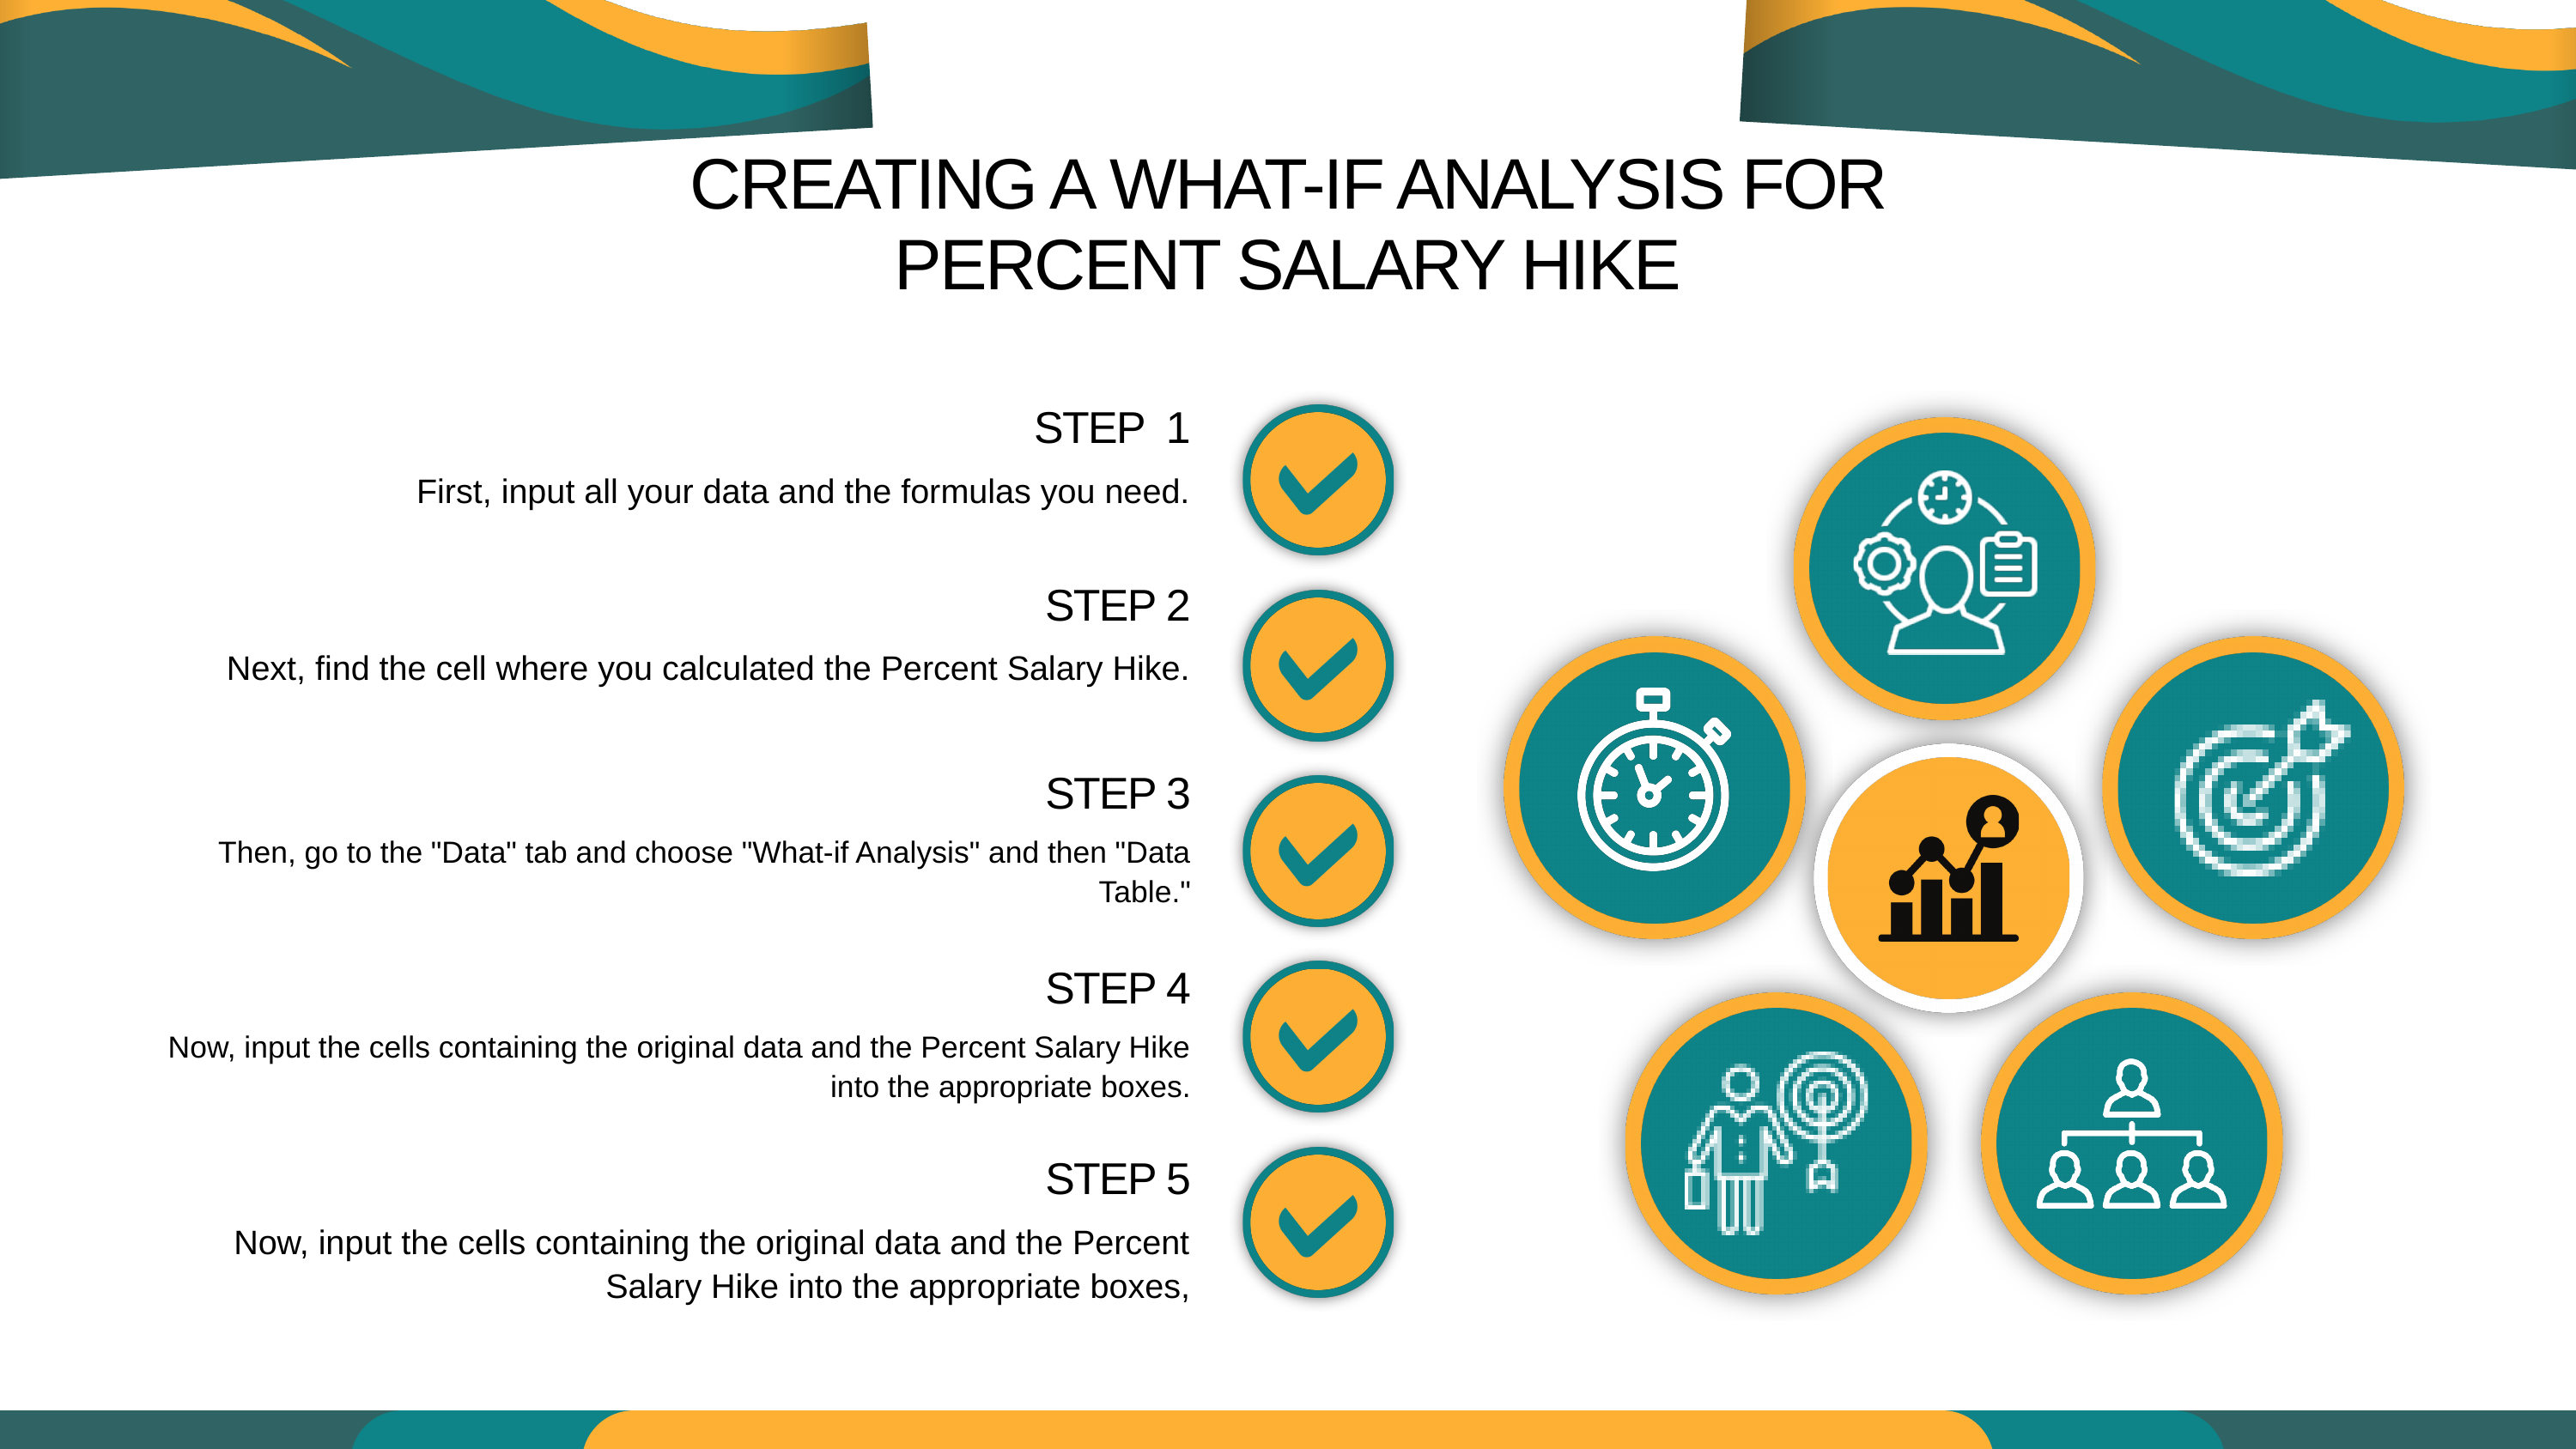

CREATING A WHAT-IF ANALYSIS FOR PERCENT SALARY HIKE

STEP  1

First, input all your data and the formulas you need.

STEP 2

Next, find the cell where you calculated the Percent Salary Hike.

STEP 3

Then, go to the "Data" tab and choose "What-if Analysis" and then "Data Table."

STEP 4

Now, input the cells containing the original data and the Percent Salary Hike into the appropriate boxes.

STEP 5

Now, input the cells containing the original data and the Percent Salary Hike into the appropriate boxes,